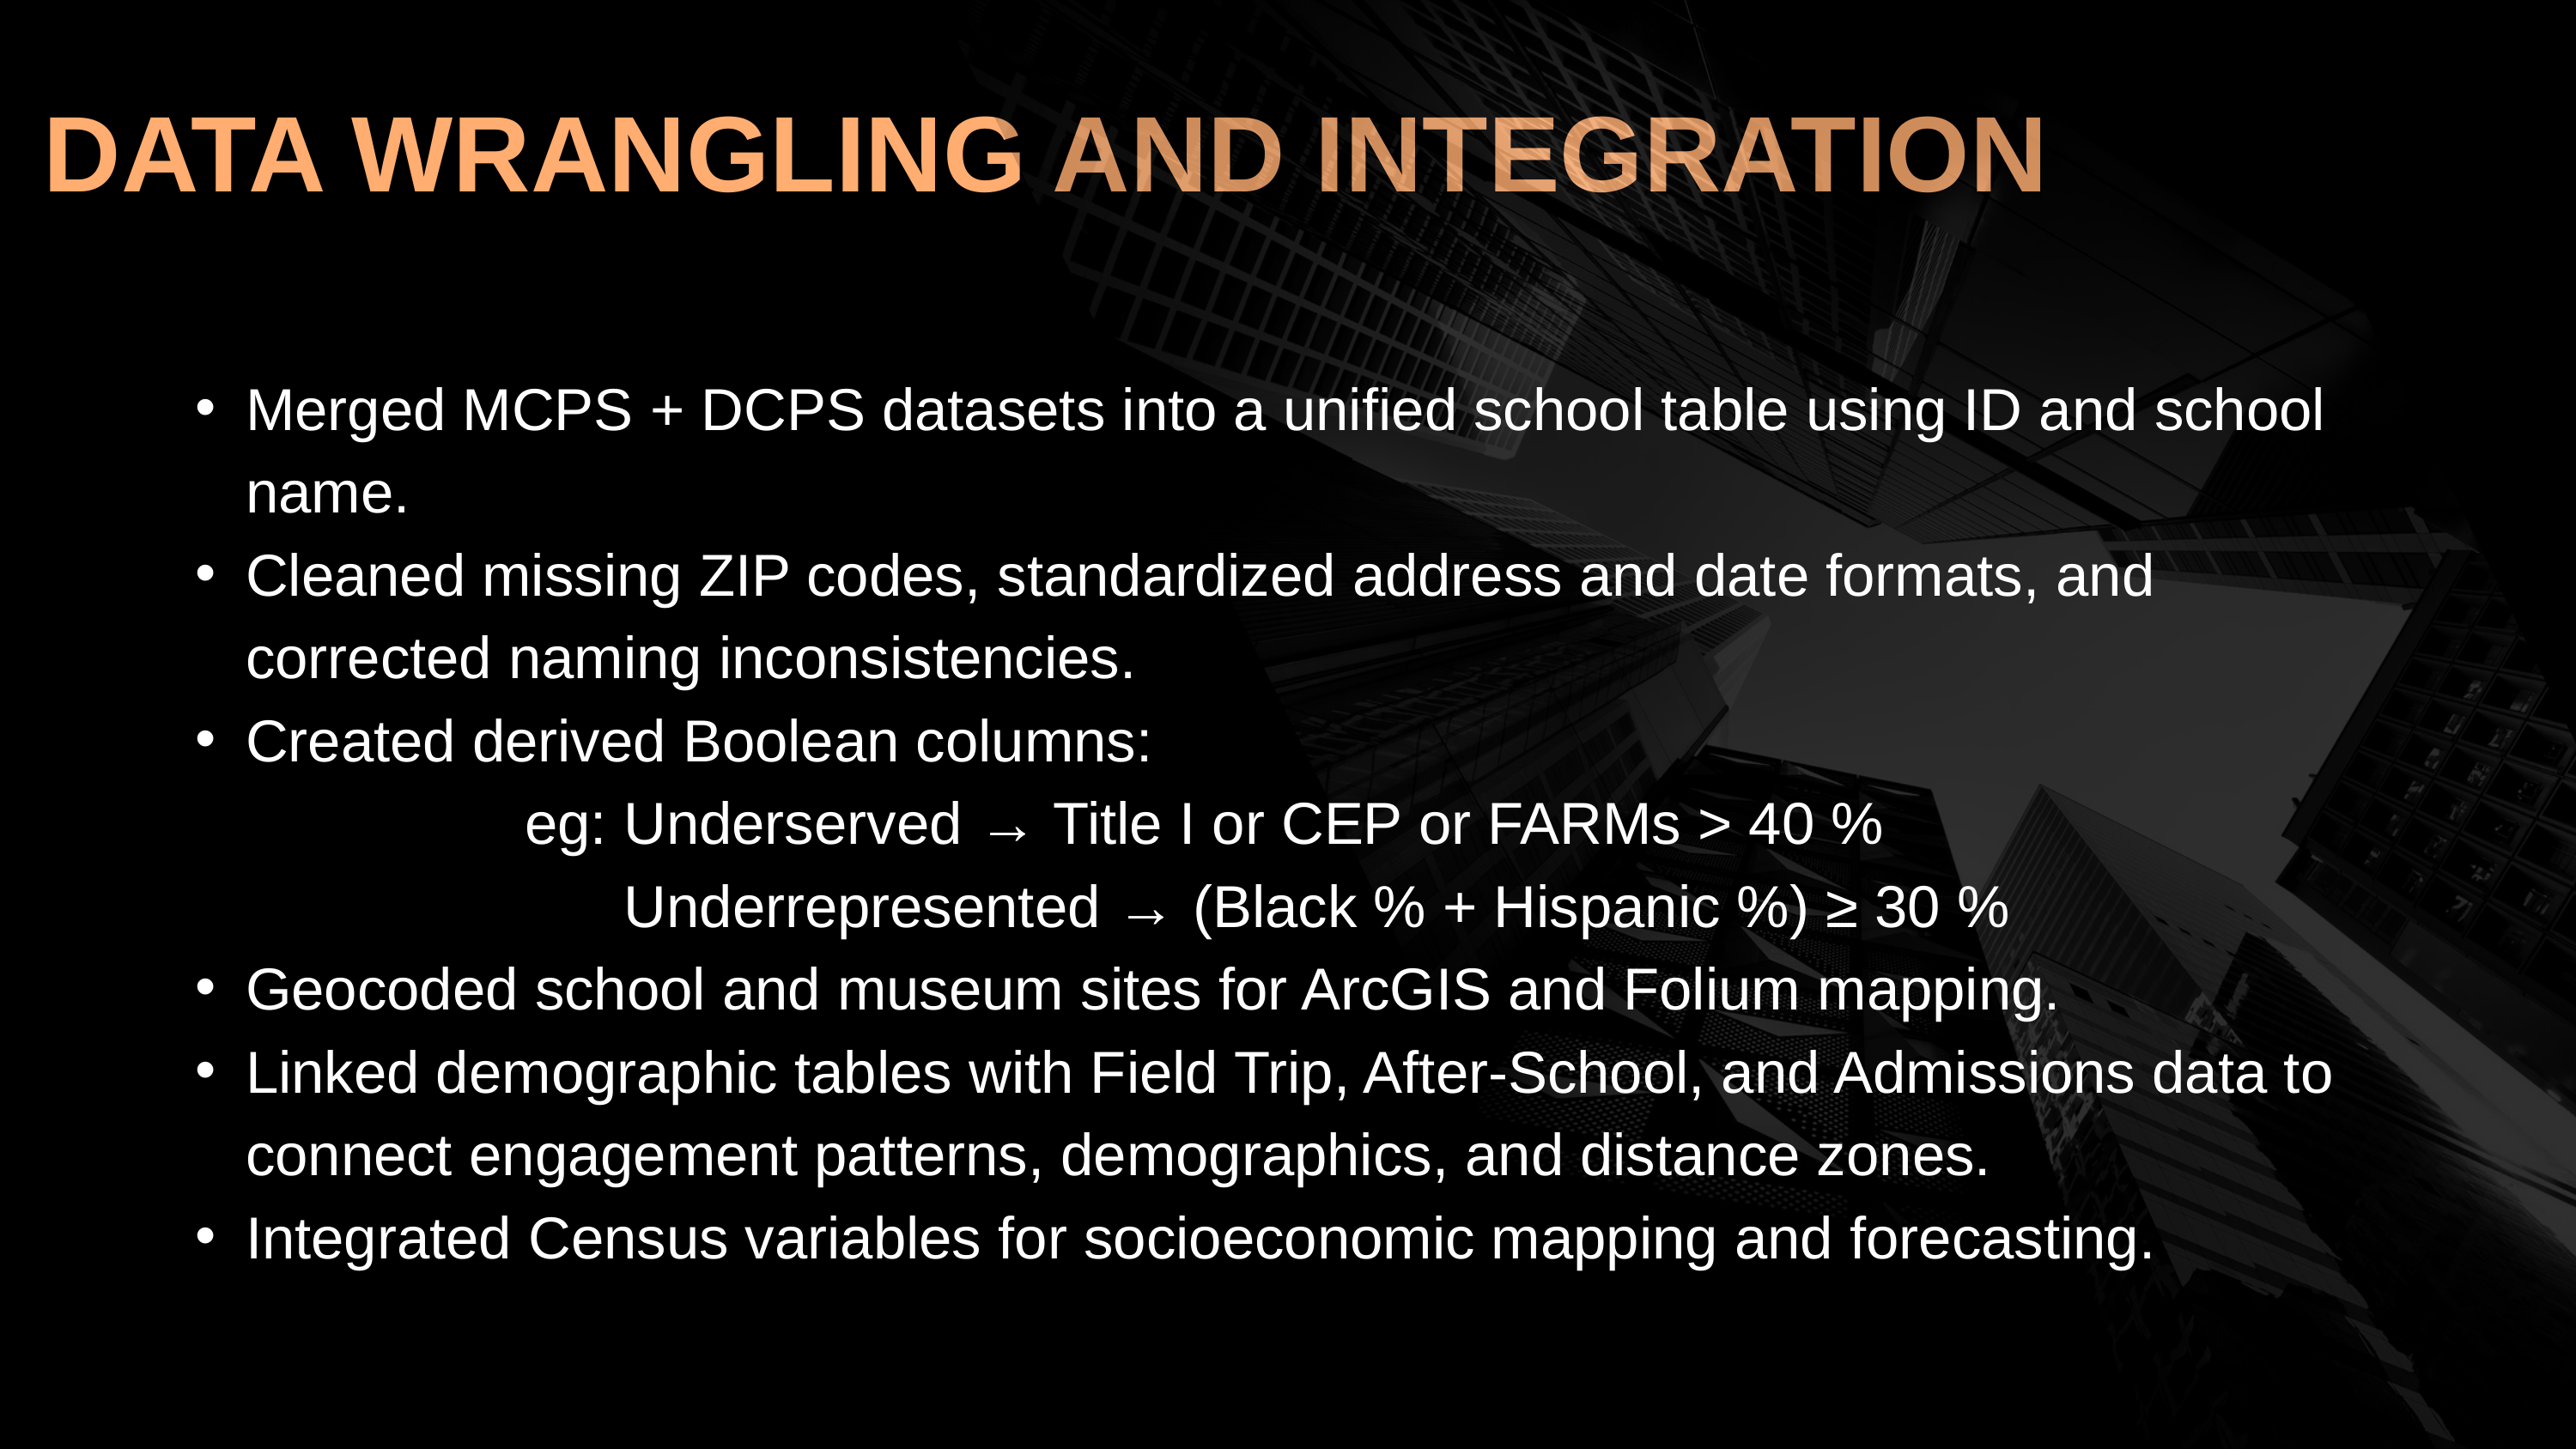

DATA WRANGLING AND INTEGRATION

Merged MCPS + DCPS datasets into a unified school table using ID and school name.
Cleaned missing ZIP codes, standardized address and date formats, and corrected naming inconsistencies.
Created derived Boolean columns:
                       eg: Underserved → Title I or CEP or FARMs > 40 %
                             Underrepresented → (Black % + Hispanic %) ≥ 30 %
Geocoded school and museum sites for ArcGIS and Folium mapping.
Linked demographic tables with Field Trip, After-School, and Admissions data to connect engagement patterns, demographics, and distance zones.
Integrated Census variables for socioeconomic mapping and forecasting.